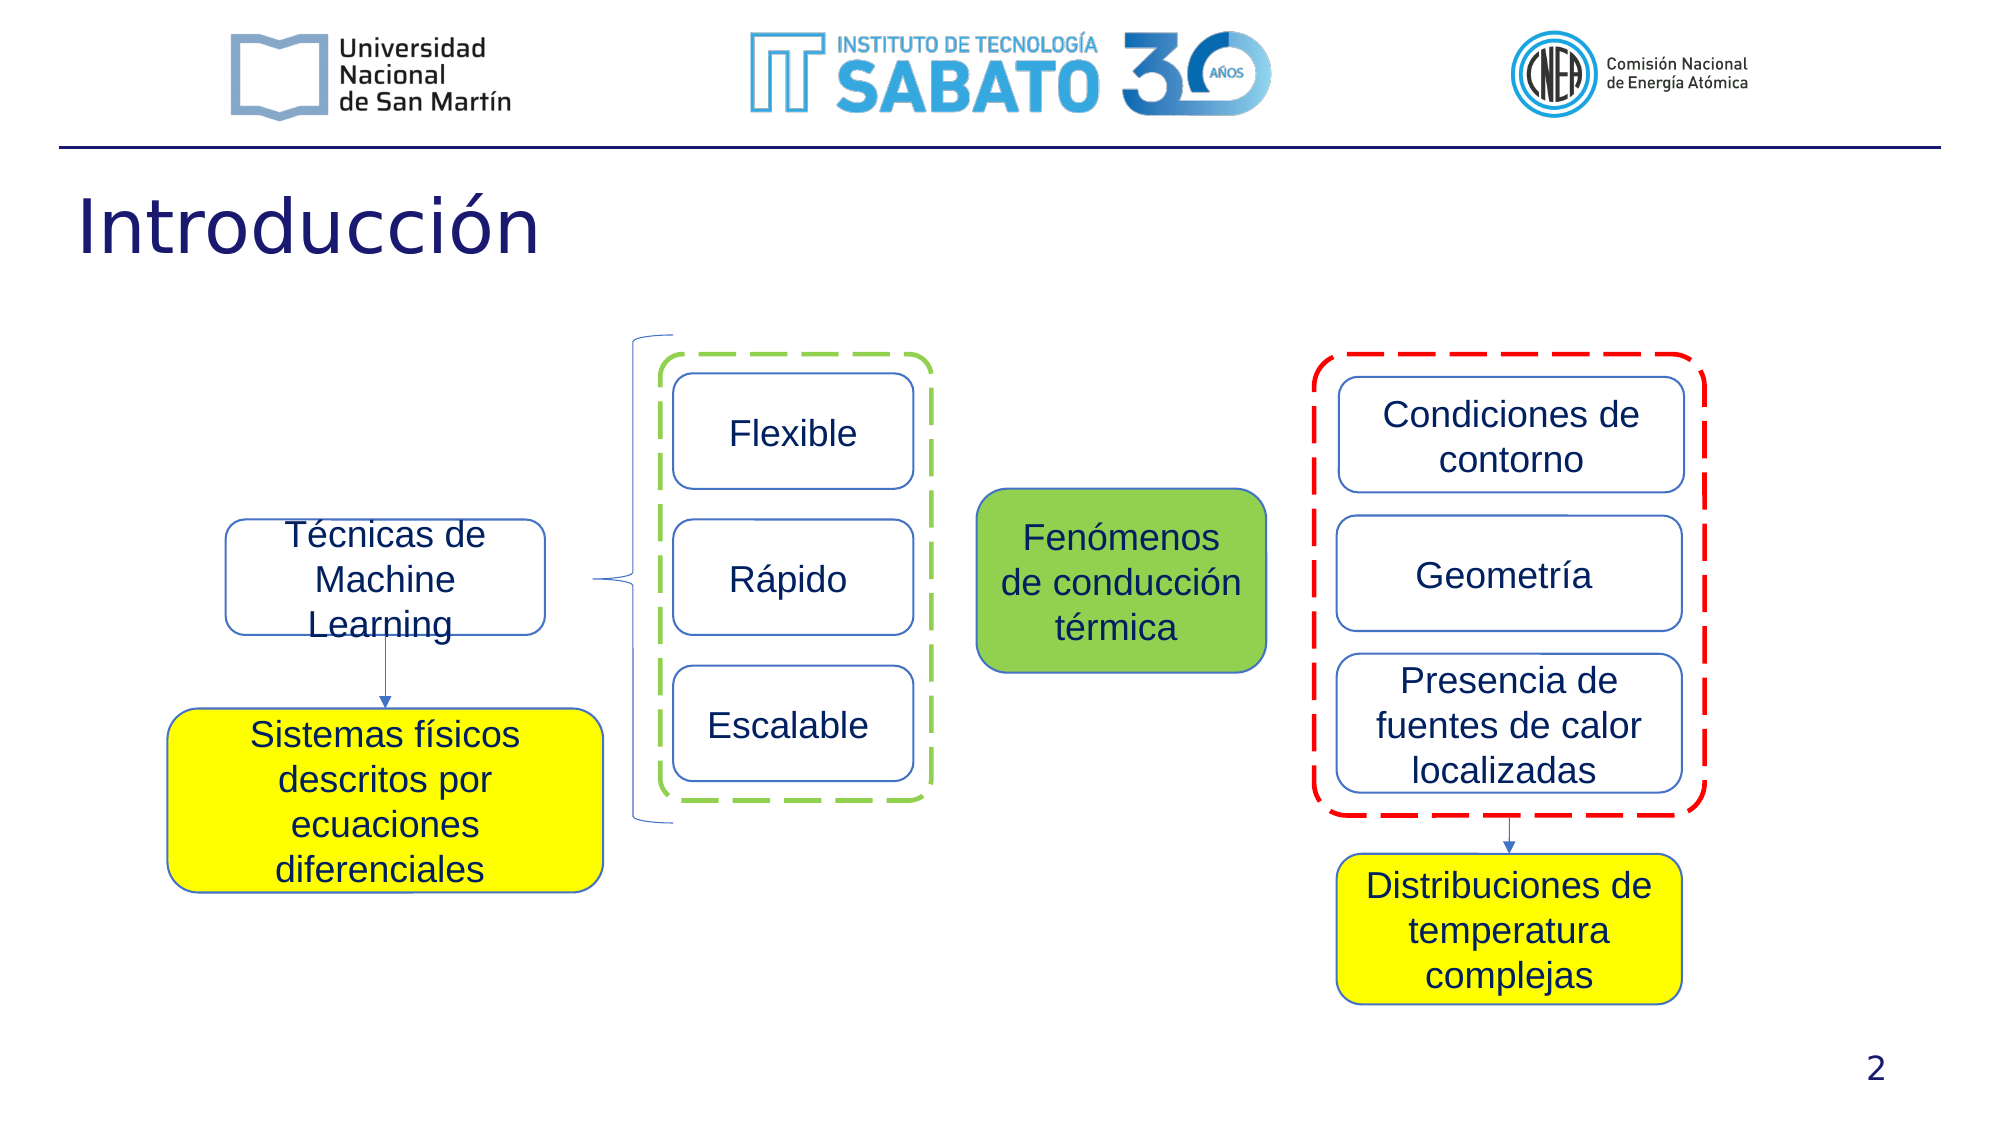

# Introducción

Flexible
Condiciones de contorno
Fenómenos de conducción térmica
Geometría
Técnicas de Machine Learning
Rápido
Presencia de fuentes de calor localizadas
Escalable
Sistemas físicos descritos por ecuaciones diferenciales
Distribuciones de temperatura complejas
                          2